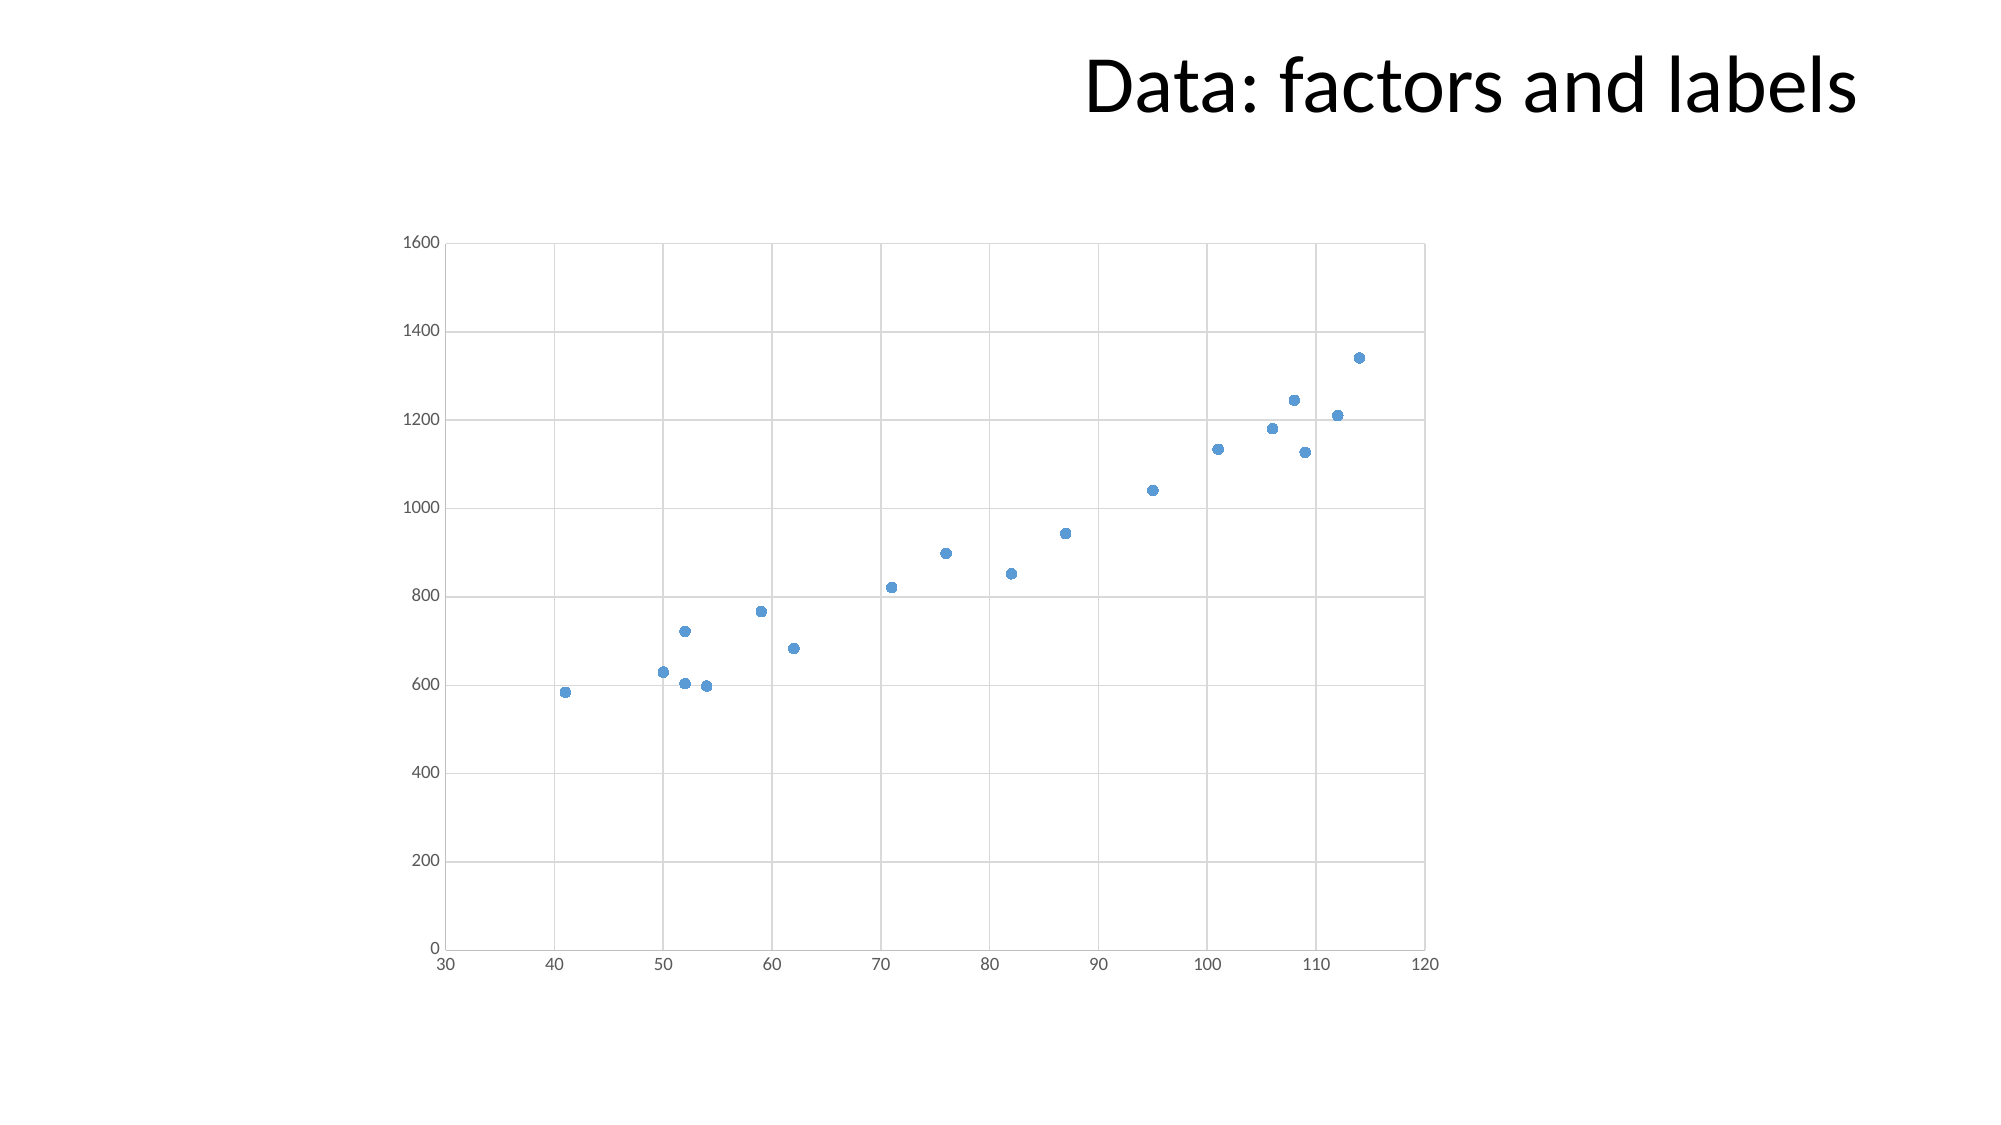

# Data: factors and labels

### Chart

| Category |  |
|---|---|